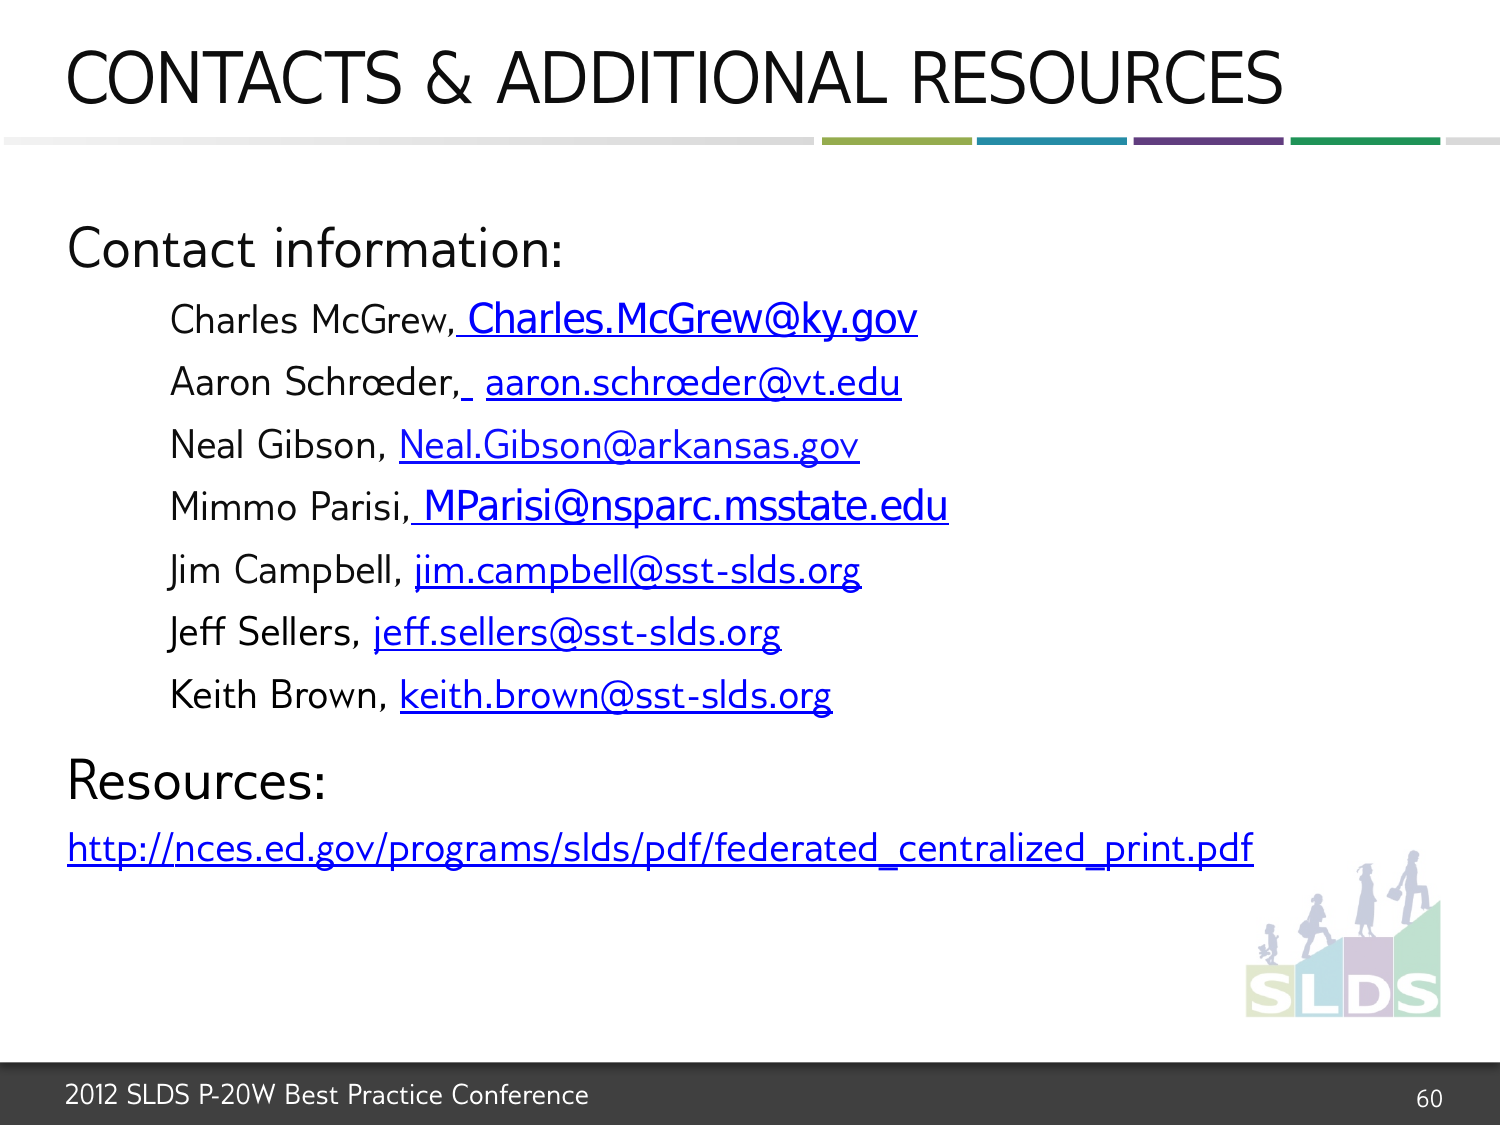

# Contacts & Additional Resources
Contact information:
Charles McGrew, Charles.McGrew@ky.gov
Aaron Schroeder,  aaron.schroeder@vt.edu
Neal Gibson, Neal.Gibson@arkansas.gov
Mimmo Parisi, MParisi@nsparc.msstate.edu
Jim Campbell, jim.campbell@sst-slds.org
Jeff Sellers, jeff.sellers@sst-slds.org
Keith Brown, keith.brown@sst-slds.org
Resources:
http://nces.ed.gov/programs/slds/pdf/federated_centralized_print.pdf

60